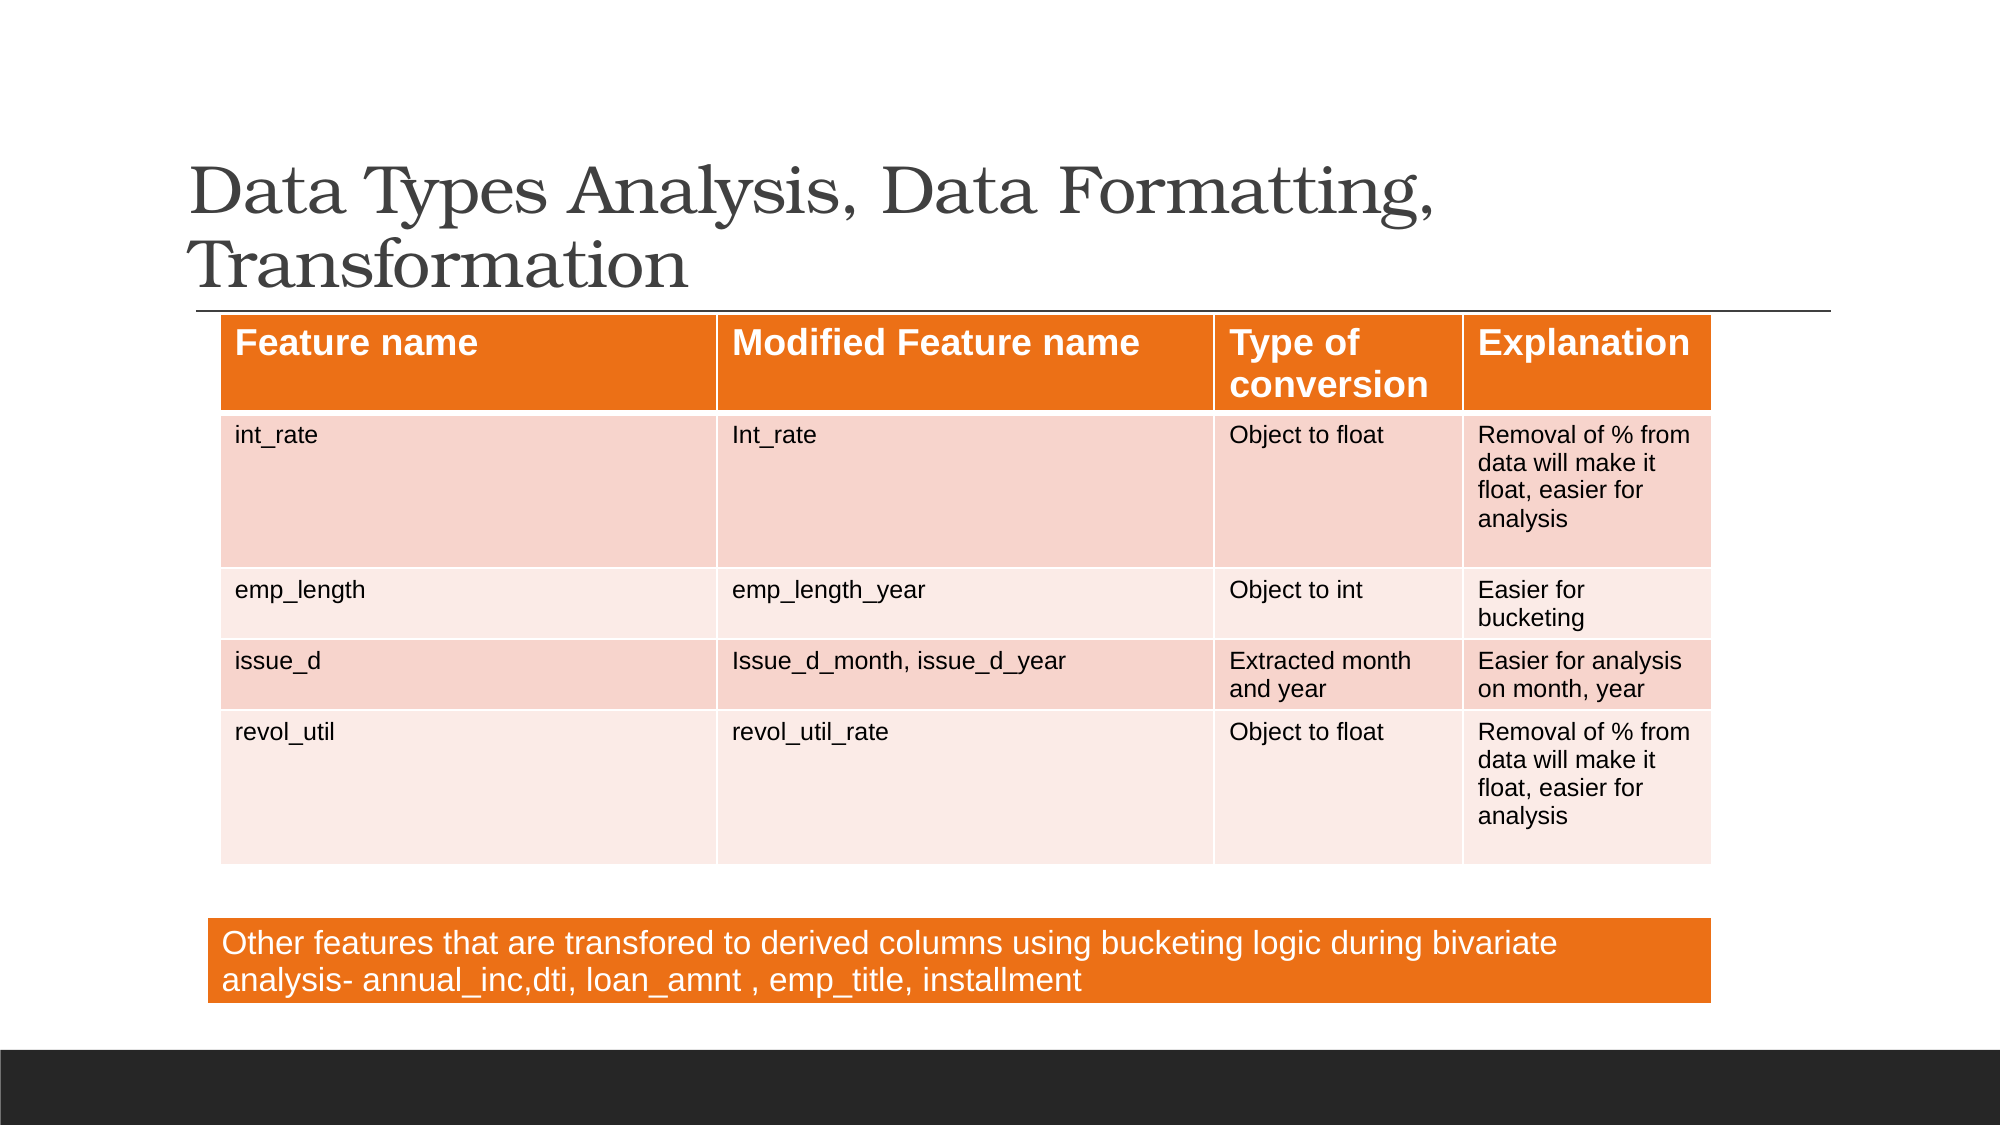

# Data Types Analysis, Data Formatting, Transformation
| Feature name | Modified Feature name | Type of conversion | Explanation |
| --- | --- | --- | --- |
| int\_rate | Int\_rate | Object to float | Removal of % from data will make it float, easier for analysis |
| emp\_length | emp\_length\_year | Object to int | Easier for bucketing |
| issue\_d | Issue\_d\_month, issue\_d\_year | Extracted month and year | Easier for analysis on month, year |
| revol\_util | revol\_util\_rate | Object to float | Removal of % from data will make it float, easier for analysis |
| Other features that are transfored to derived columns using bucketing logic during bivariate analysis- annual\_inc,dti, loan\_amnt , emp\_title, installment |
| --- |